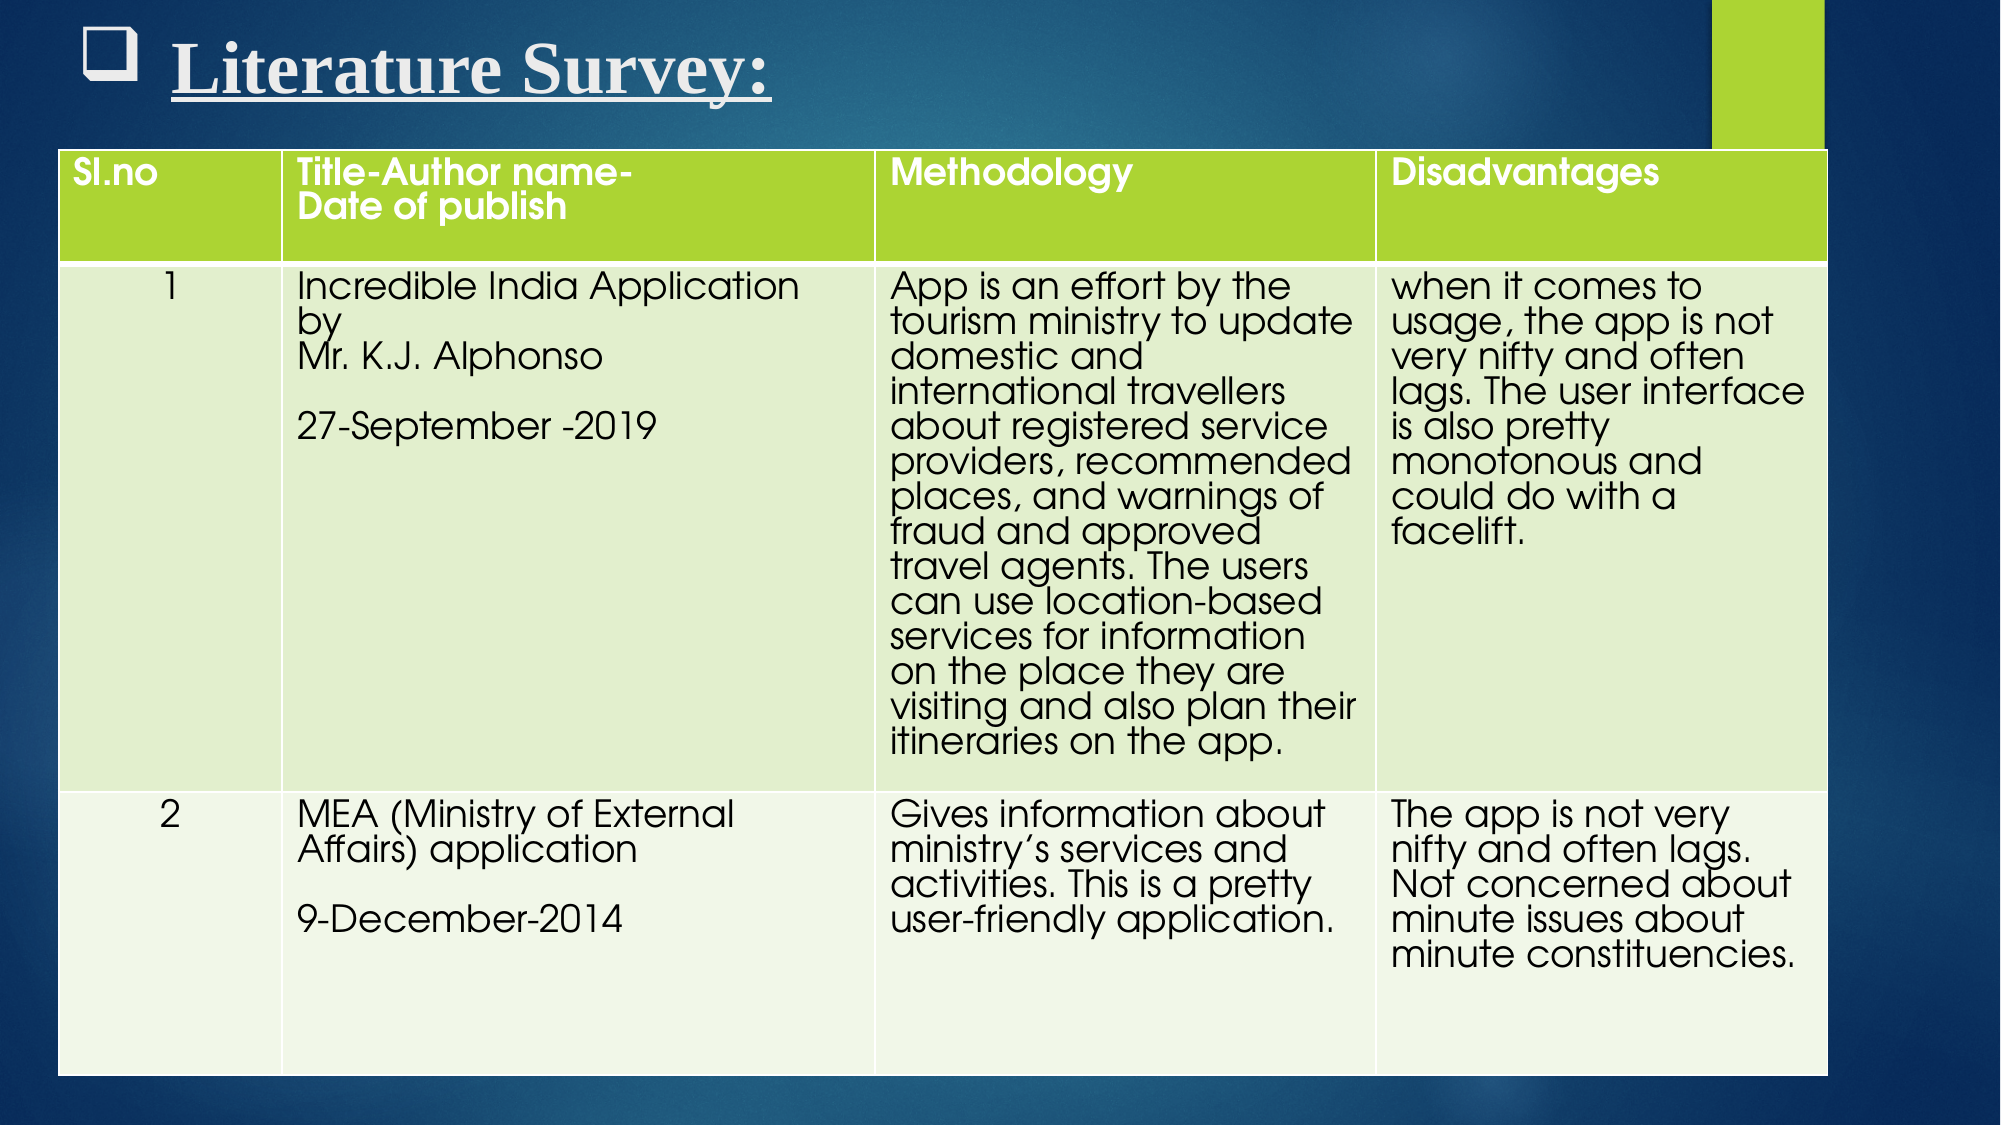

# Literature Survey:
| Sl.no | Title-Author name- Date of publish | Methodology | Disadvantages |
| --- | --- | --- | --- |
| 1 | Incredible India Application by Mr. K.J. Alphonso 27-September -2019 | App is an effort by the tourism ministry to update domestic and international travellers about registered service providers, recommended places, and warnings of fraud and approved travel agents. The users can use location-based services for information on the place they are visiting and also plan their itineraries on the app. | when it comes to usage, the app is not very nifty and often lags. The user interface is also pretty monotonous and could do with a facelift. |
| 2 | MEA (Ministry of External Affairs) application 9-December-2014 | Gives information about ministry’s services and activities. This is a pretty user-friendly application. | The app is not very nifty and often lags. Not concerned about minute issues about minute constituencies. |